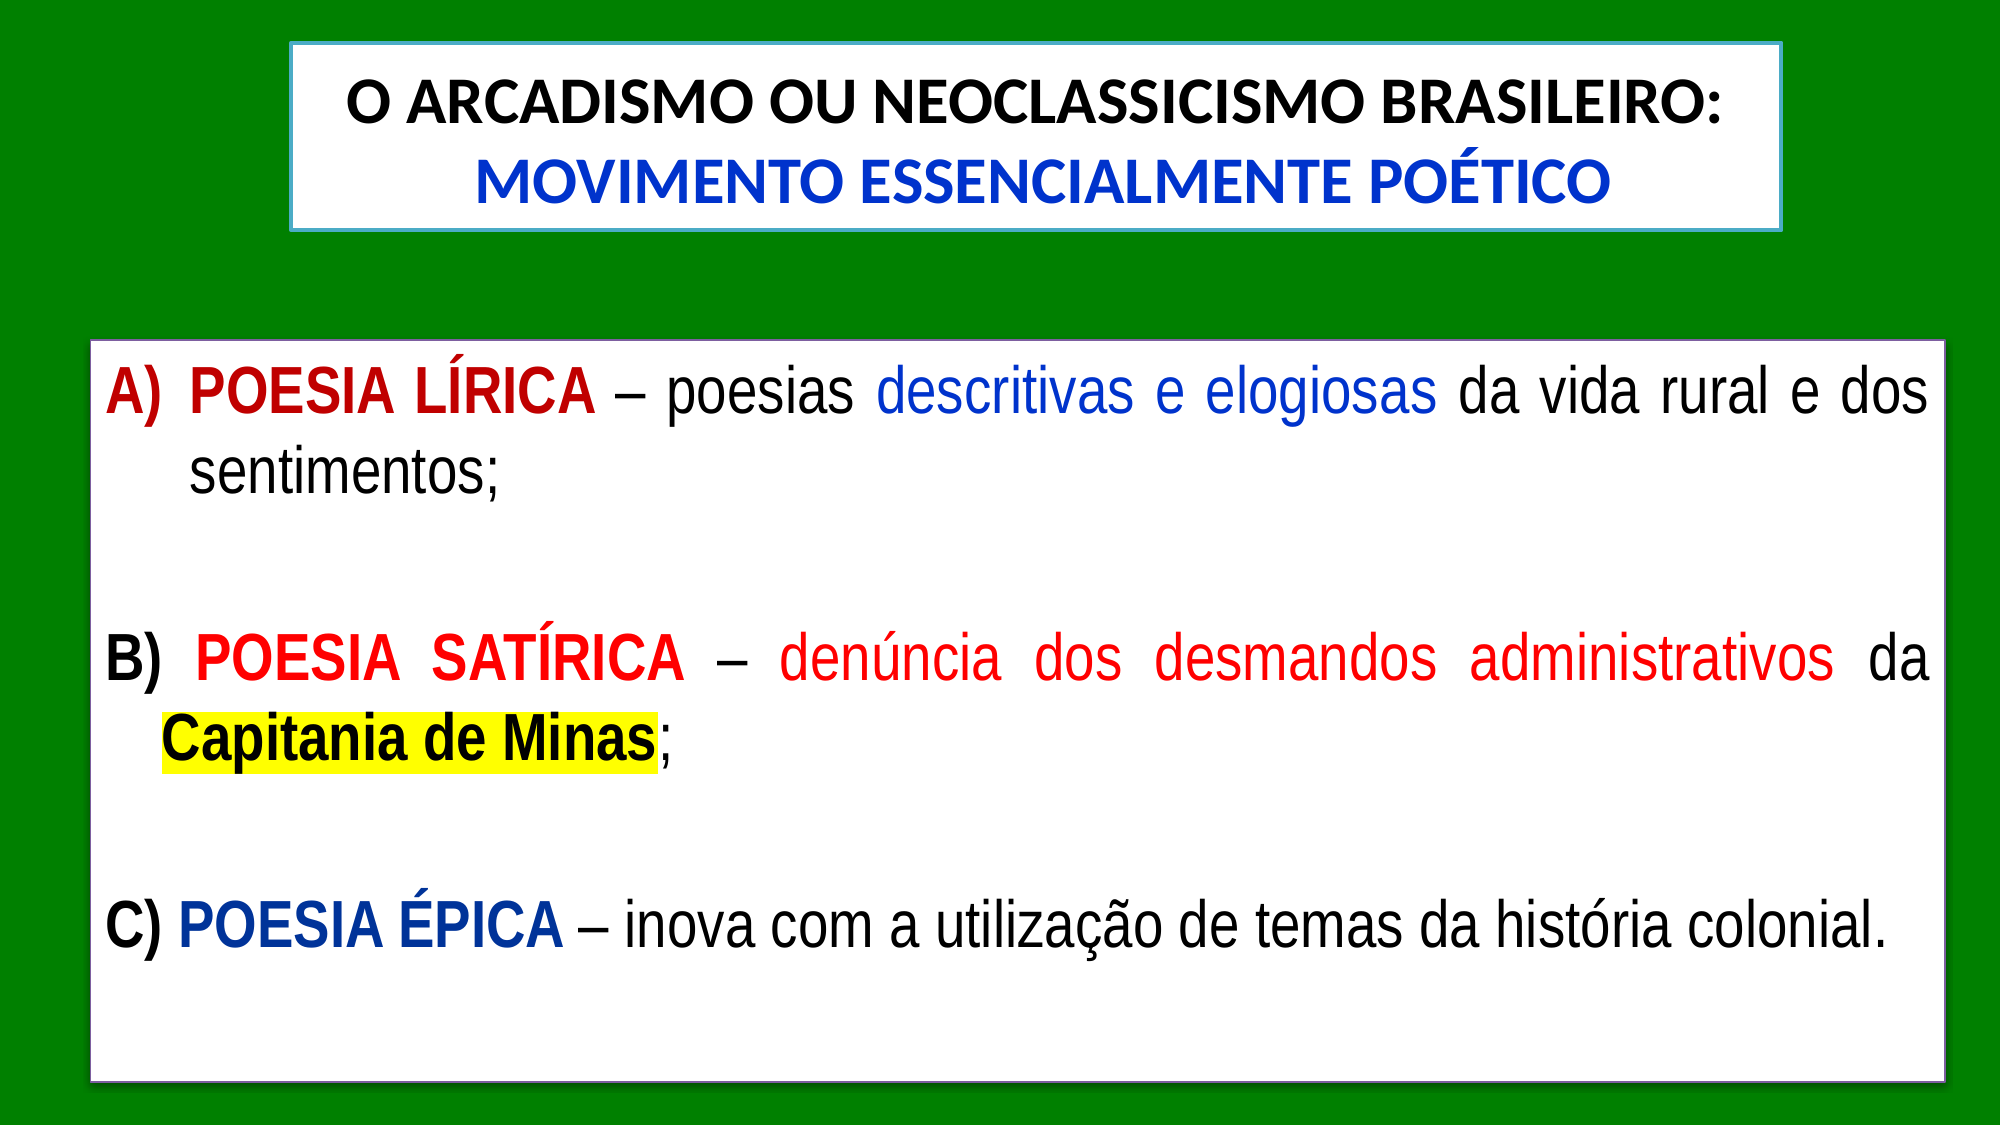

# O ARCADISMO OU NEOCLASSICISMO BRASILEIRO: MOVIMENTO ESSENCIALMENTE POÉTICO
POESIA LÍRICA – poesias descritivas e elogiosas da vida rural e dos sentimentos;

B) POESIA SATÍRICA – denúncia dos desmandos administrativos da Capitania de Minas;

C) POESIA ÉPICA – inova com a utilização de temas da história colonial.